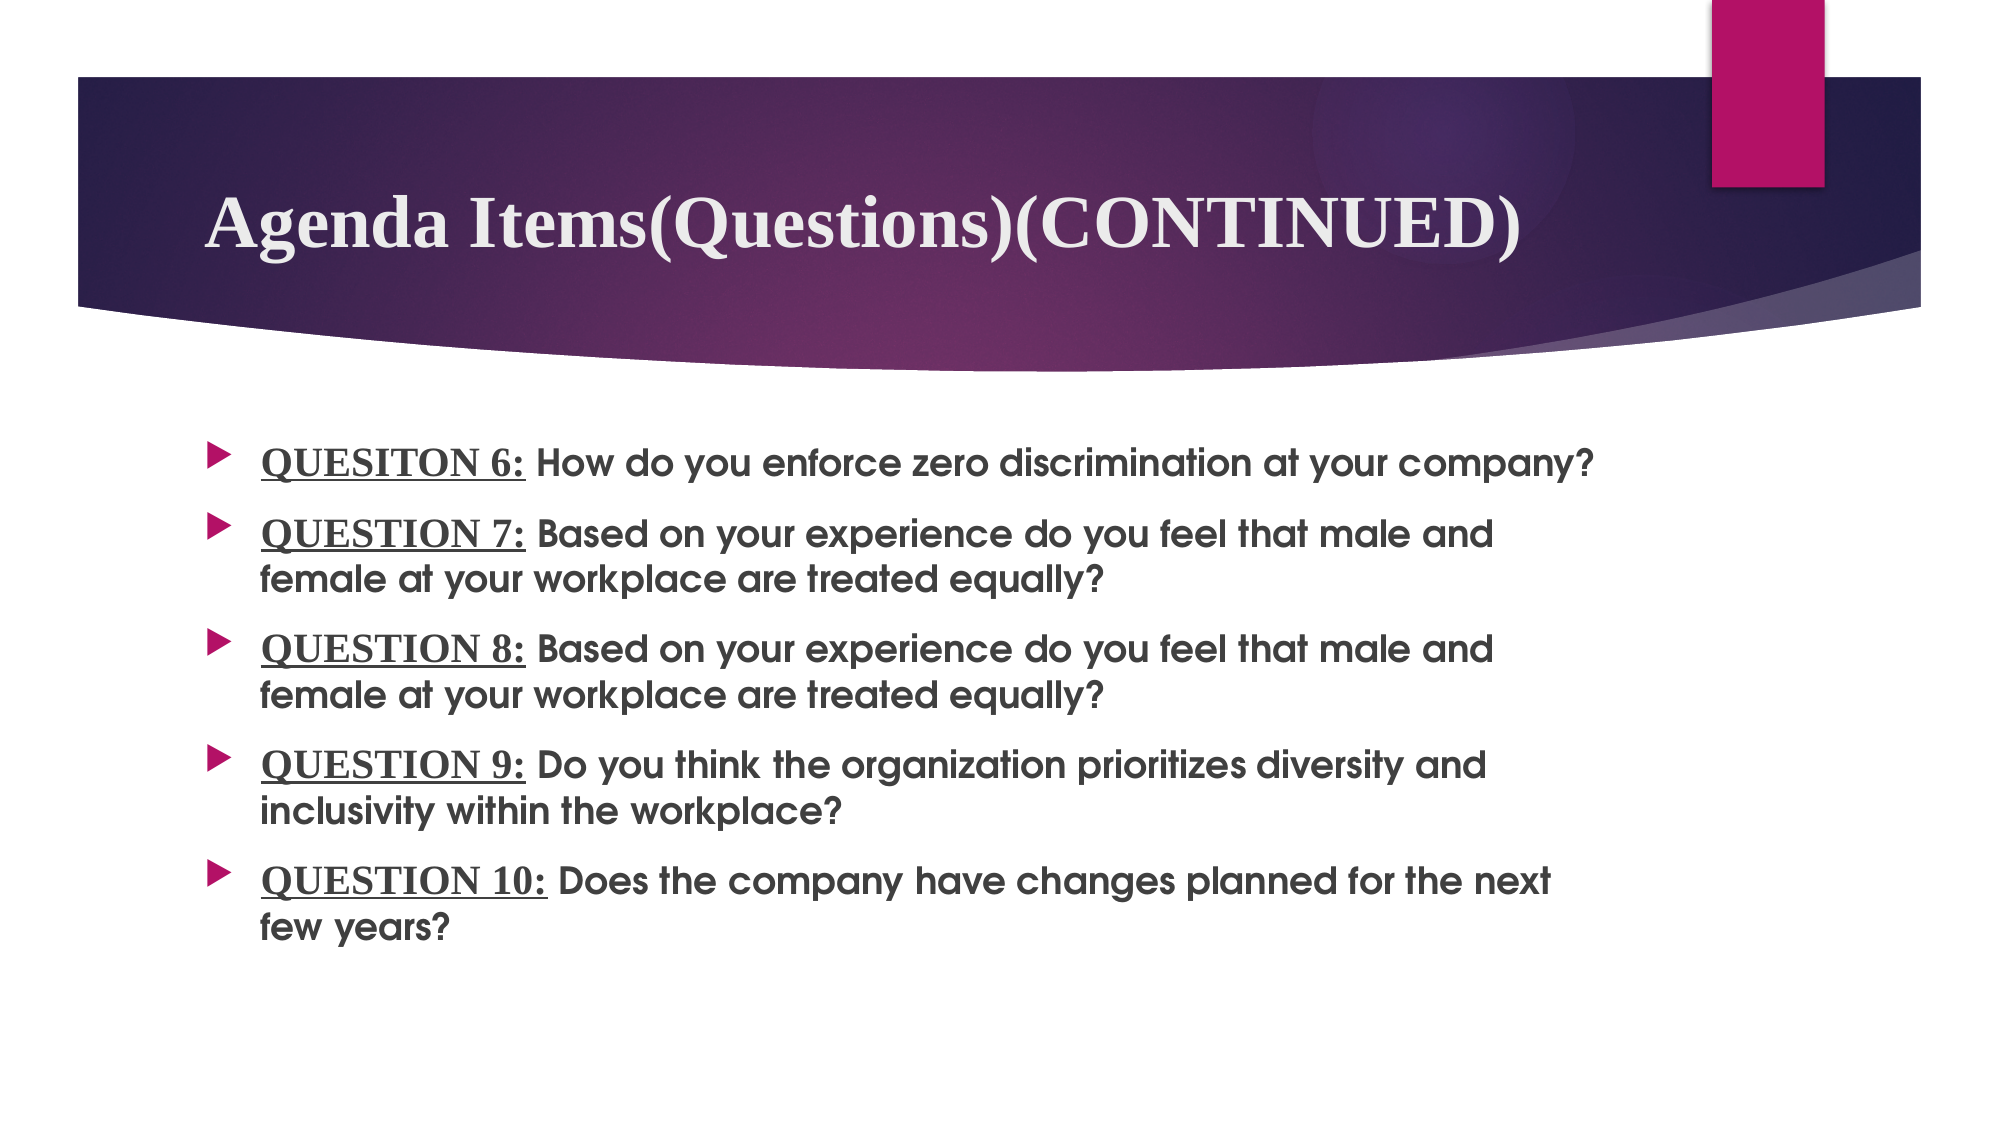

# Agenda Items(Questions)(CONTINUED)
QUESITON 6: How do you enforce zero discrimination at your company?
QUESTION 7: Based on your experience do you feel that male and female at your workplace are treated equally?
QUESTION 8: Based on your experience do you feel that male and female at your workplace are treated equally?
QUESTION 9: Do you think the organization prioritizes diversity and inclusivity within the workplace?
QUESTION 10: Does the company have changes planned for the next few years?